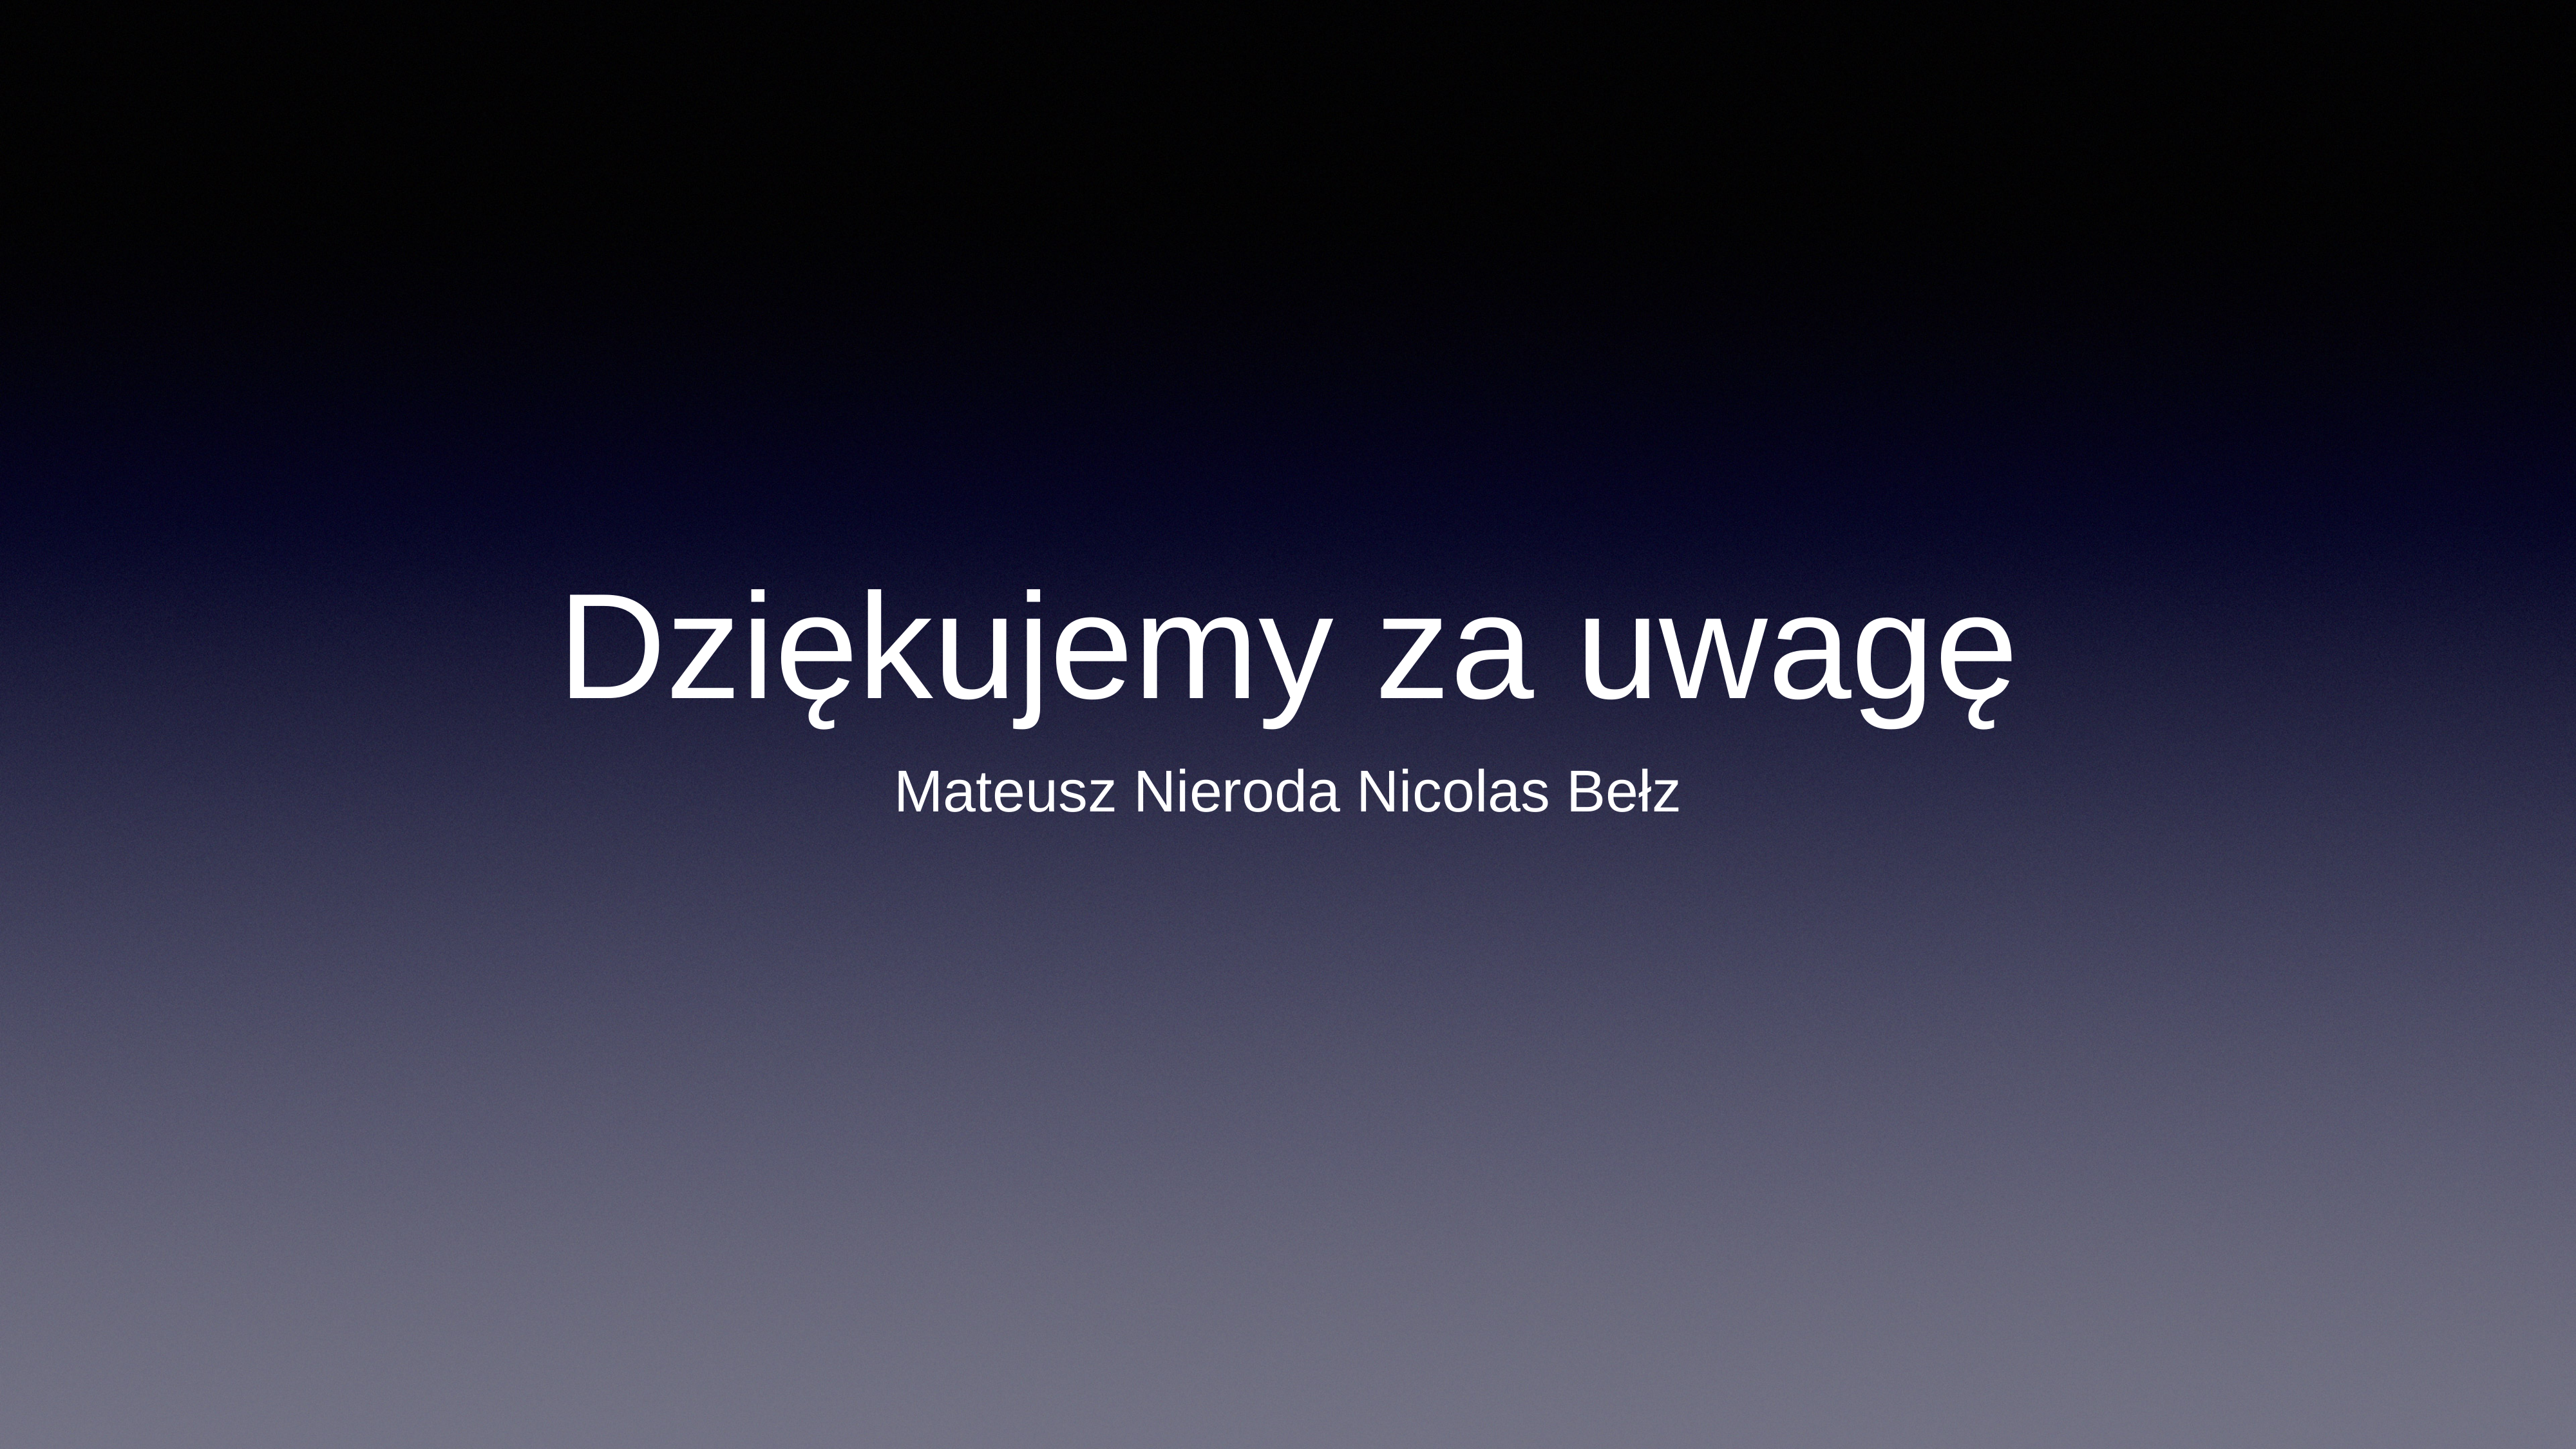

# Dziękujemy za uwagę
Mateusz Nieroda Nicolas Bełz